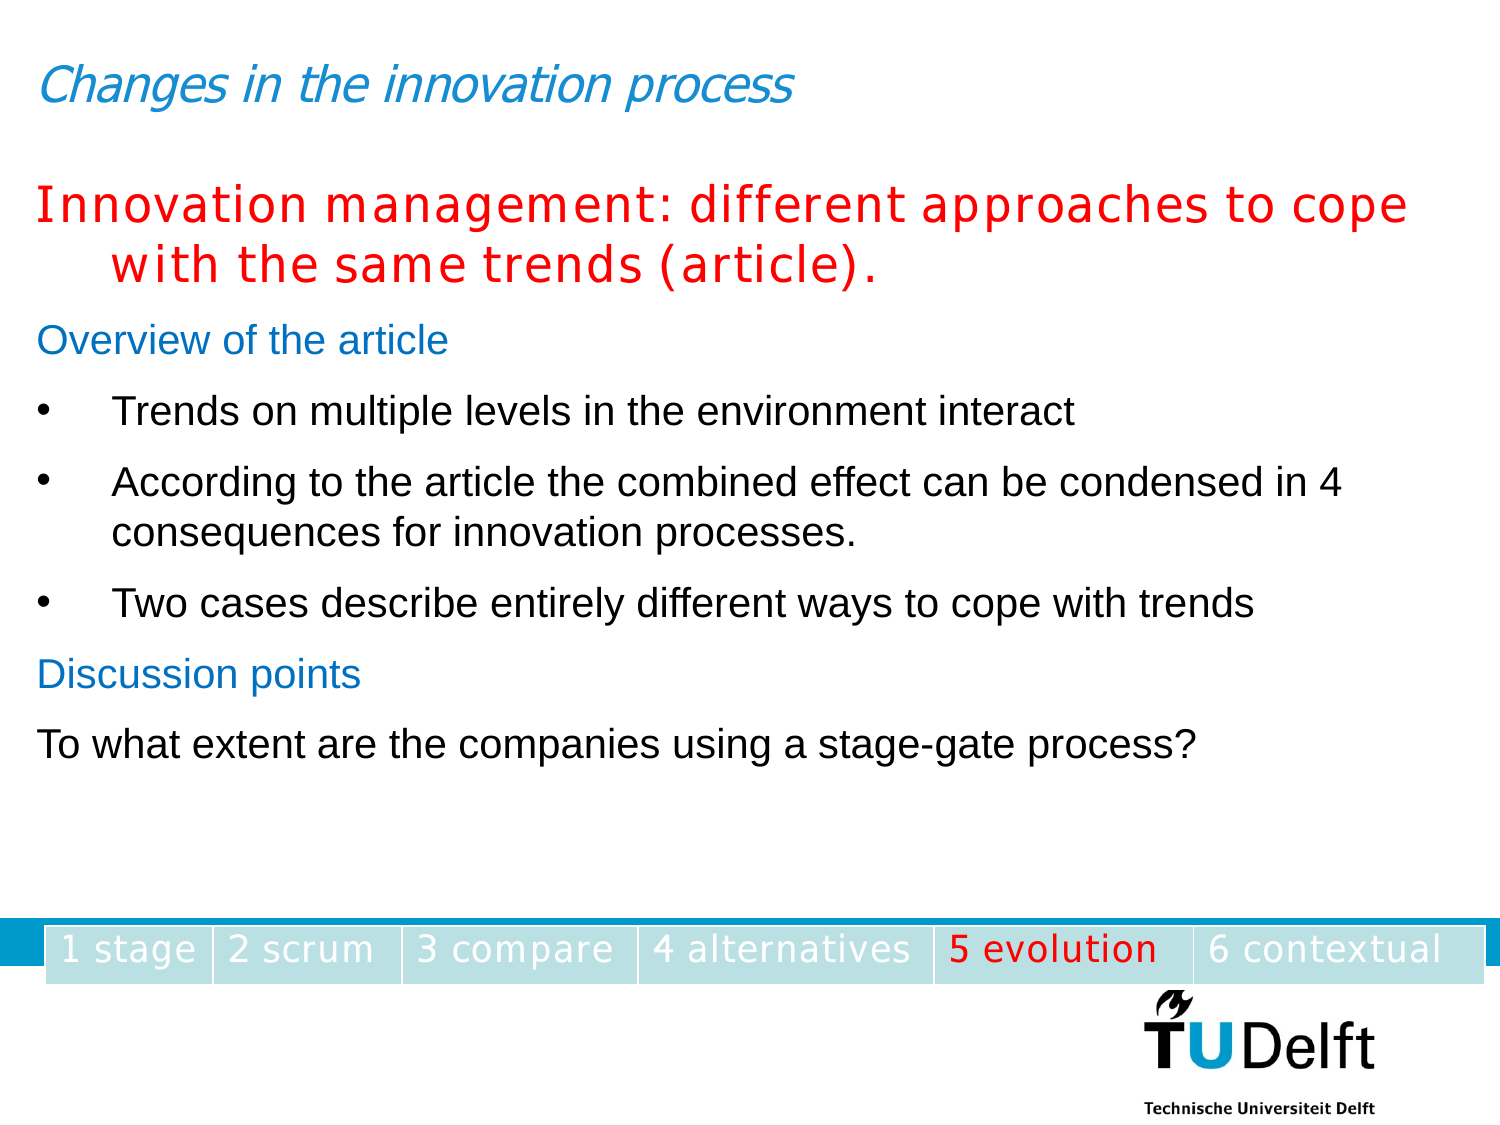

Changes in the innovation process

Innovation management: different approaches to cope with the same trends (article).
Overview of the article
Trends on multiple levels in the environment interact
According to the article the combined effect can be condensed in 4 consequences for innovation processes.
Two cases describe entirely different ways to cope with trends
Discussion points
To what extent are the companies using a stage-gate process?

10
| 1 stage | 2 scrum | 3 compare | 4 alternatives | 5 evolution | 6 contextual |
| --- | --- | --- | --- | --- | --- |